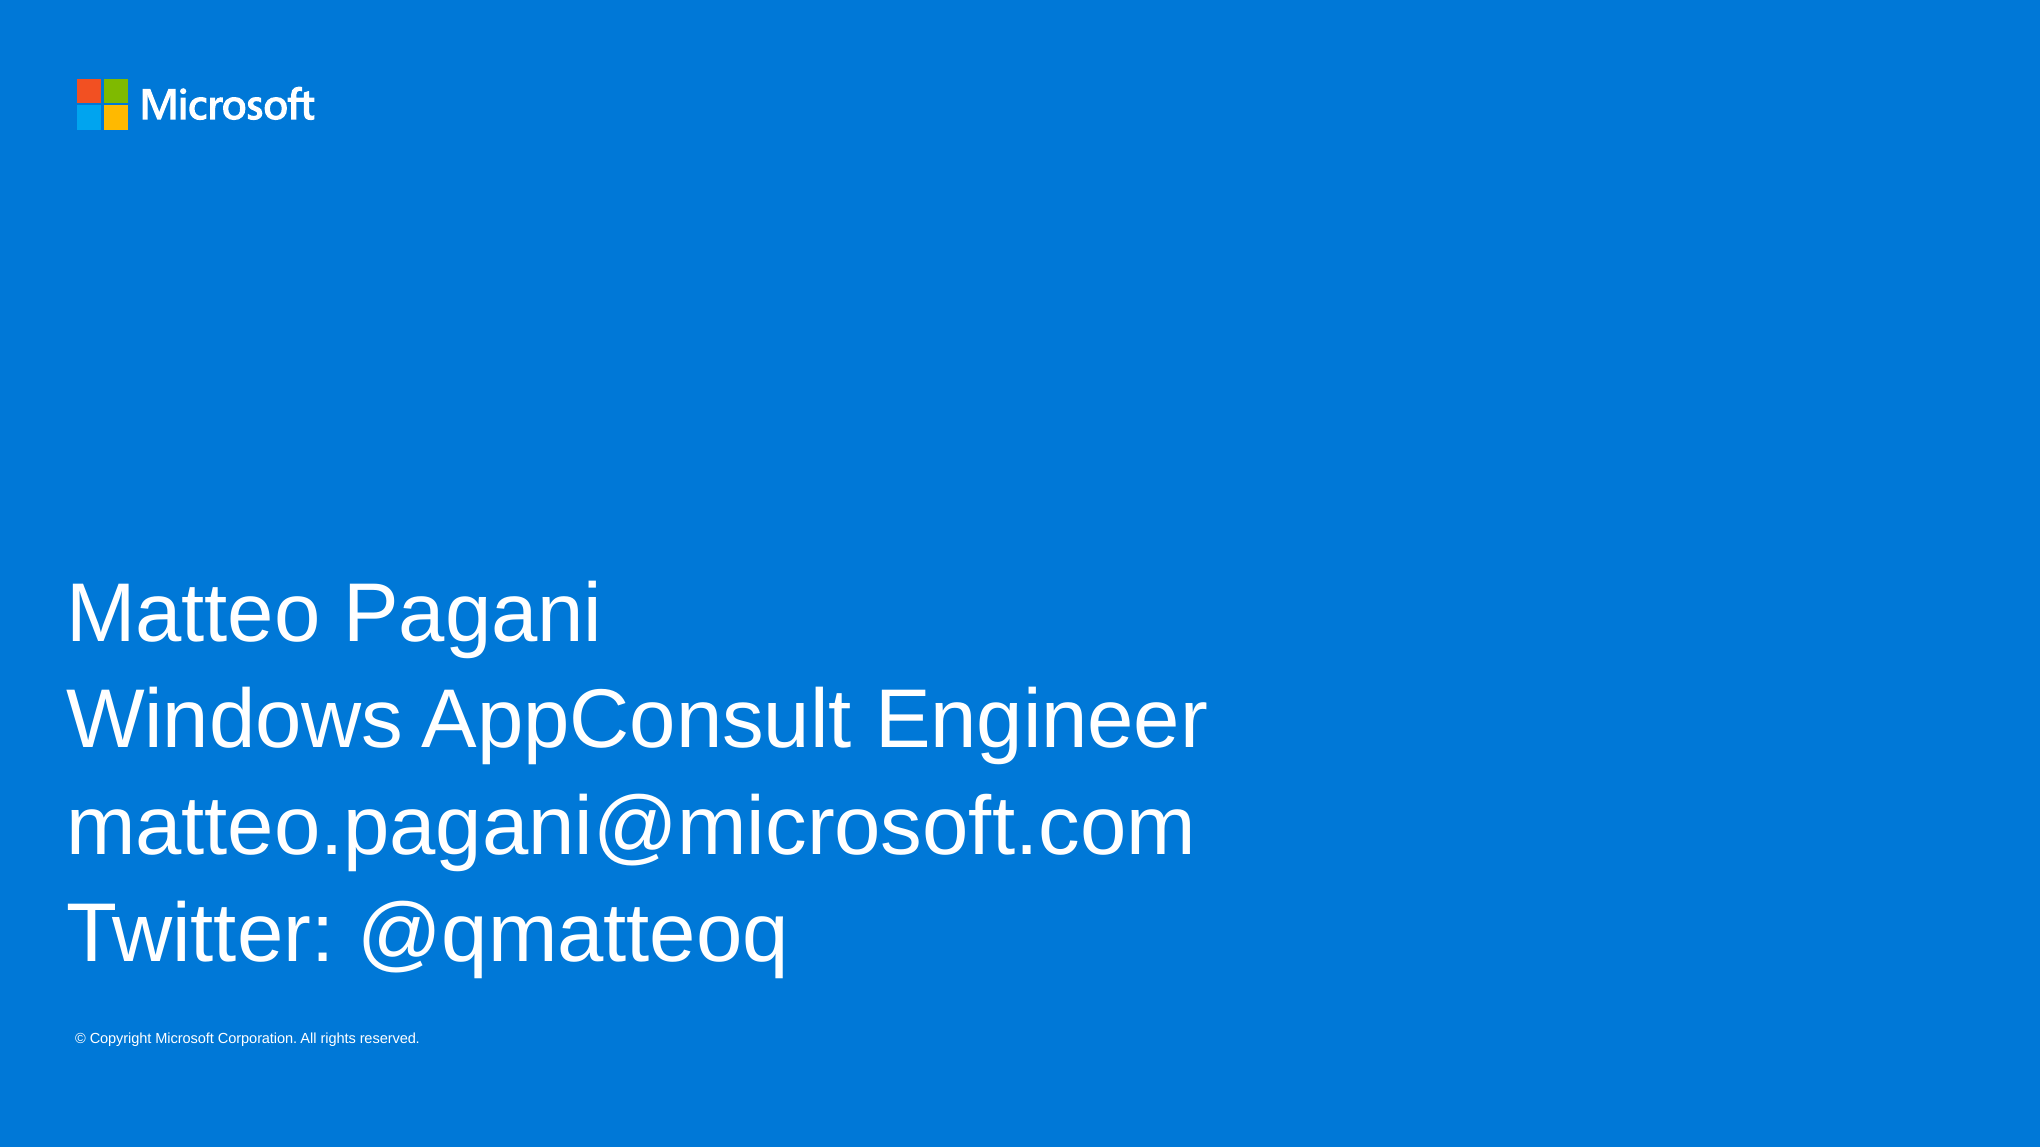

Matteo Pagani
Windows AppConsult Engineer
matteo.pagani@microsoft.com
Twitter: @qmatteoq